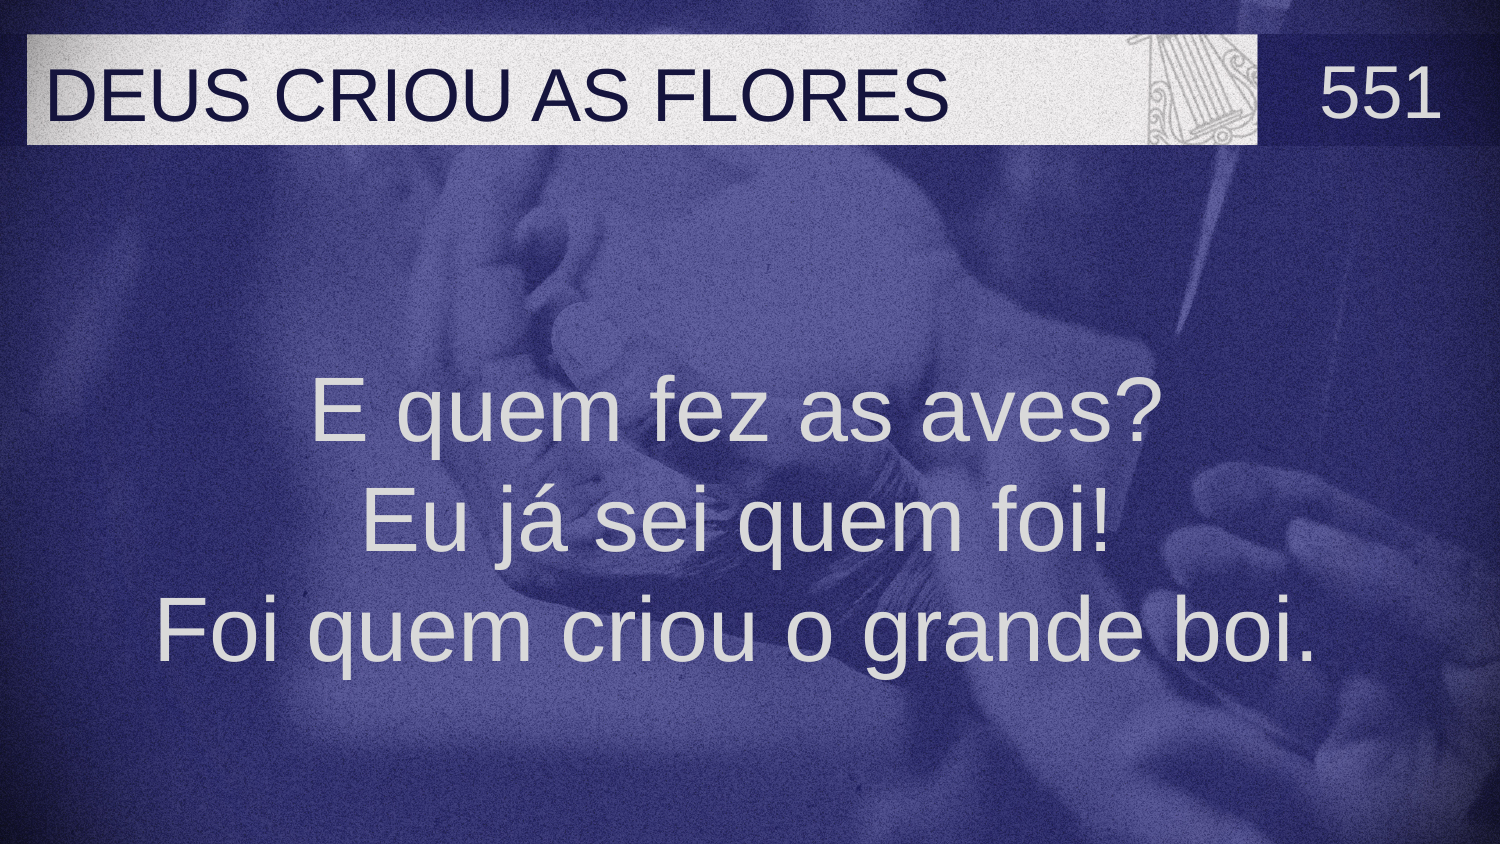

# DEUS CRIOU AS FLORES
551
E quem fez as aves?
Eu já sei quem foi!
Foi quem criou o grande boi.